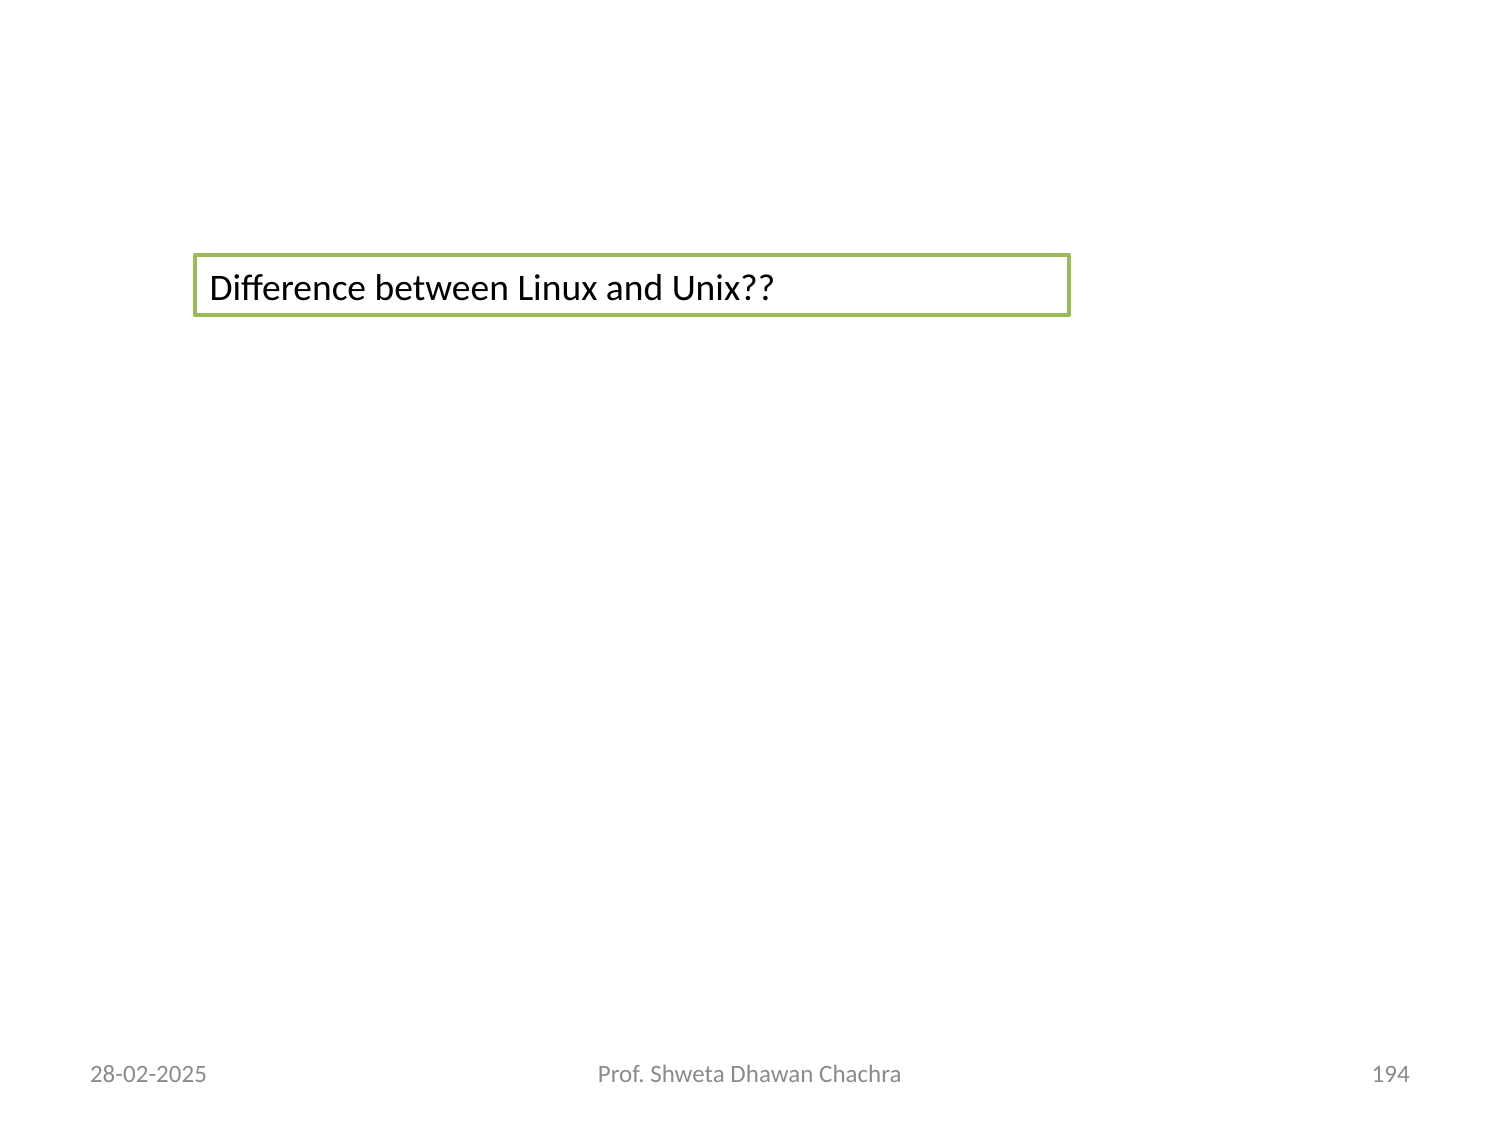

Difference between Linux and Unix??
28-02-2025
Prof. Shweta Dhawan Chachra
194